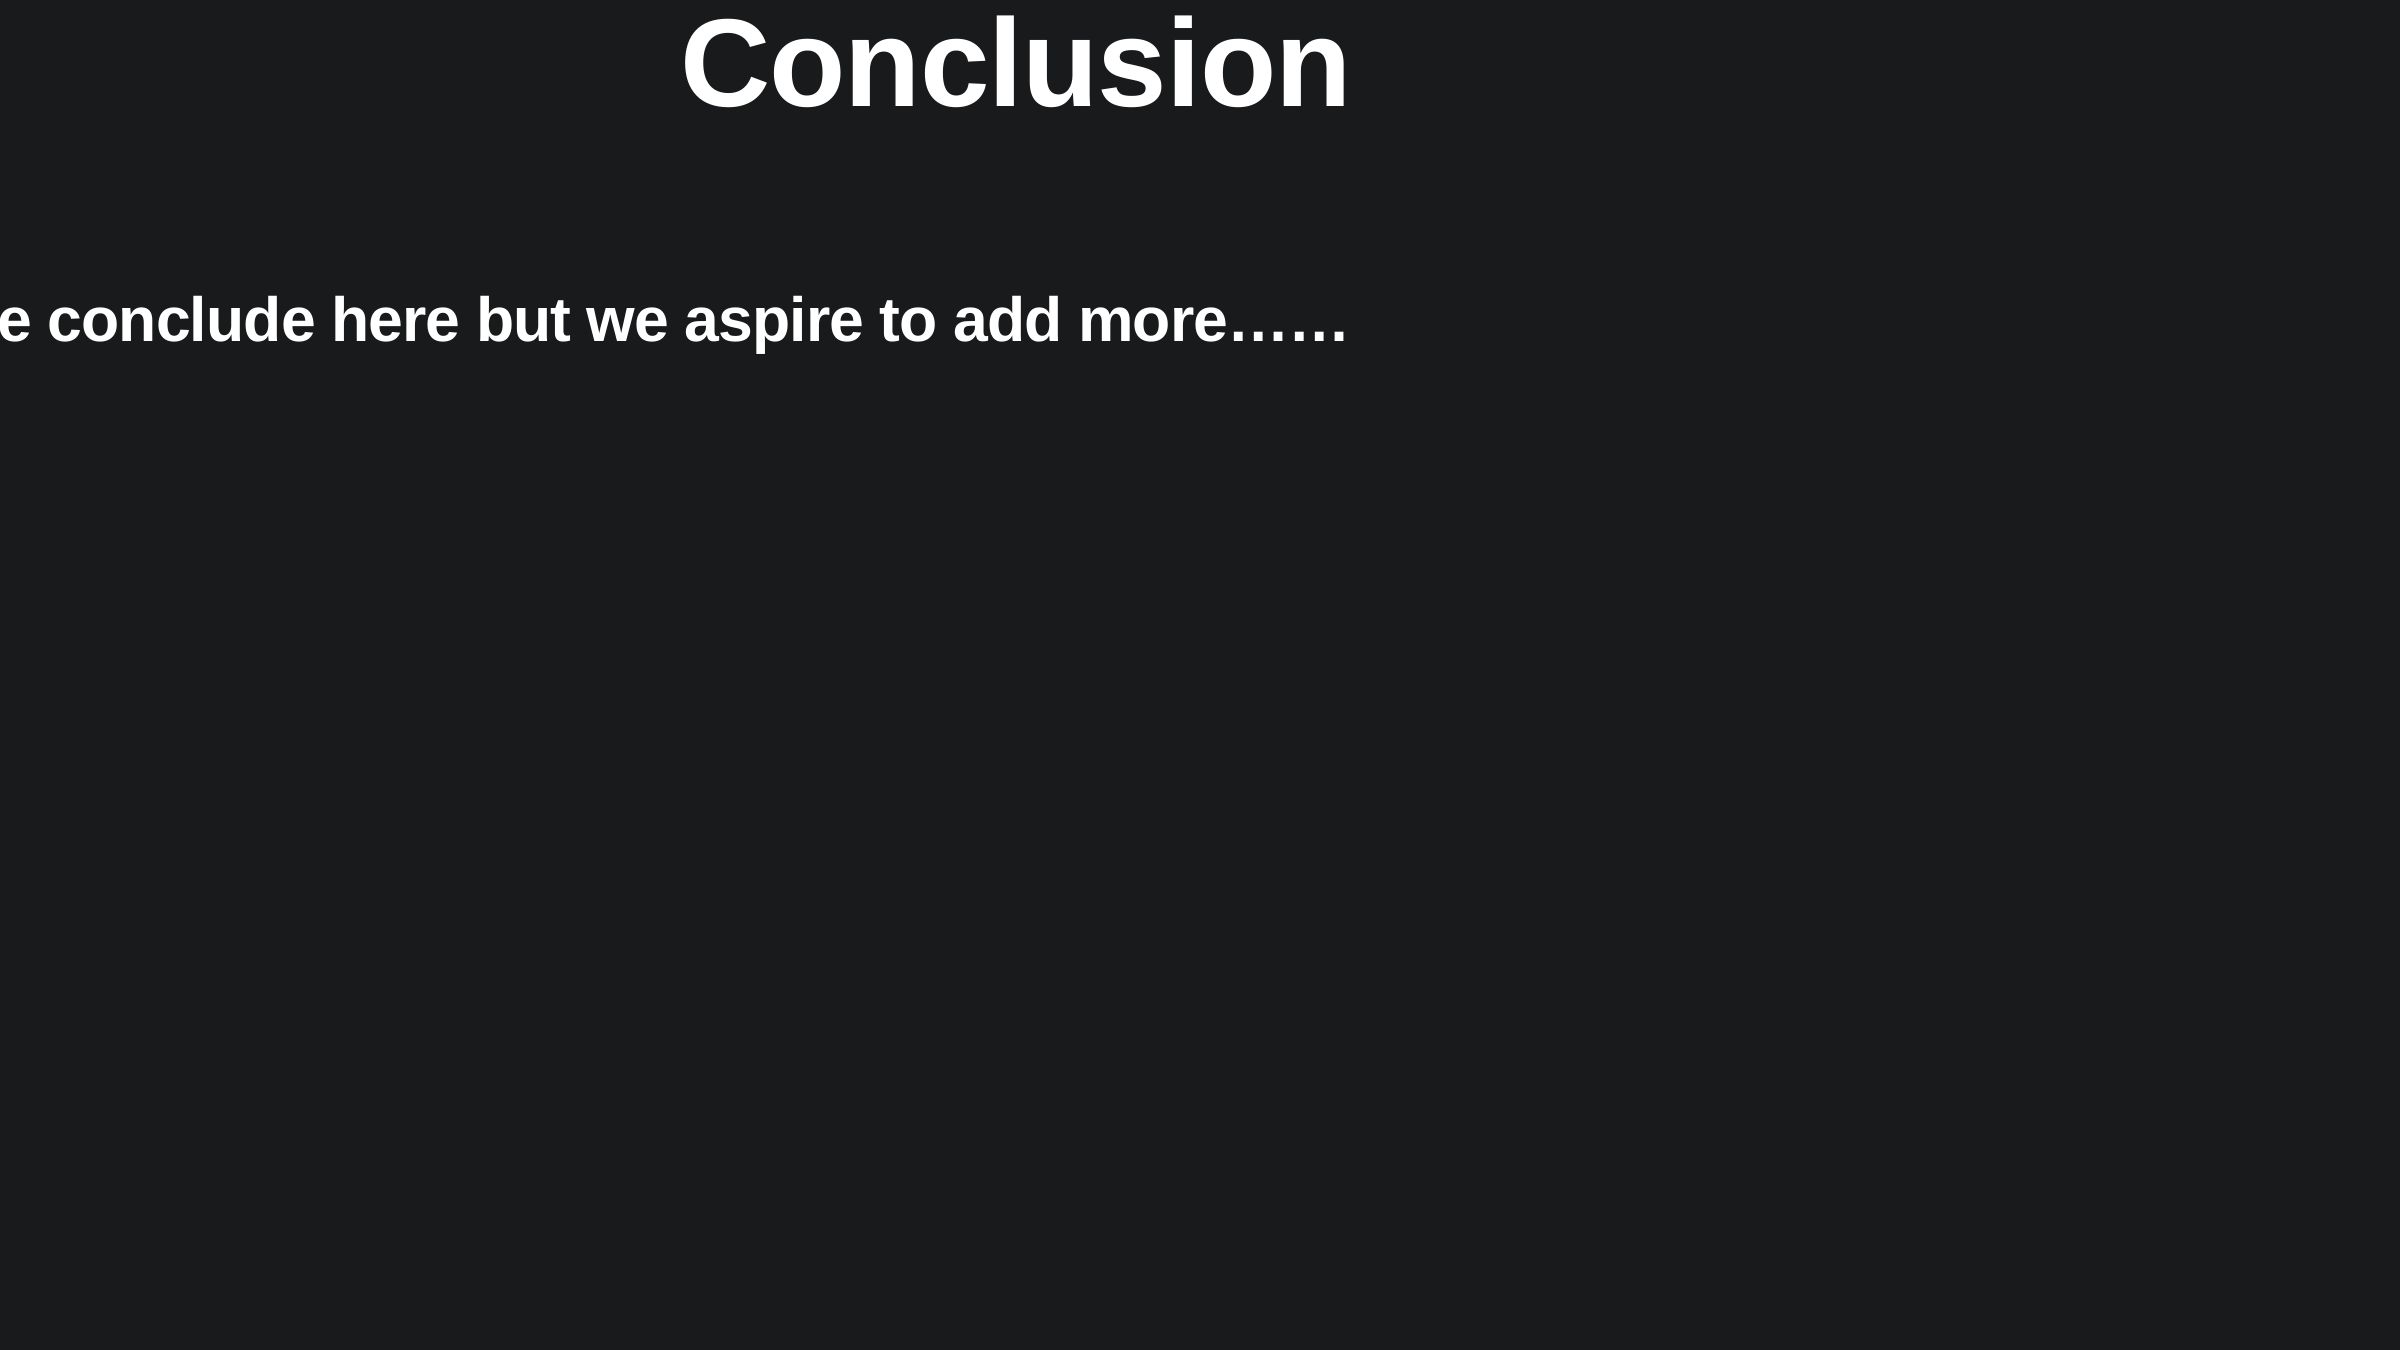

Conclusion

For now we conclude here but we aspire to add more……